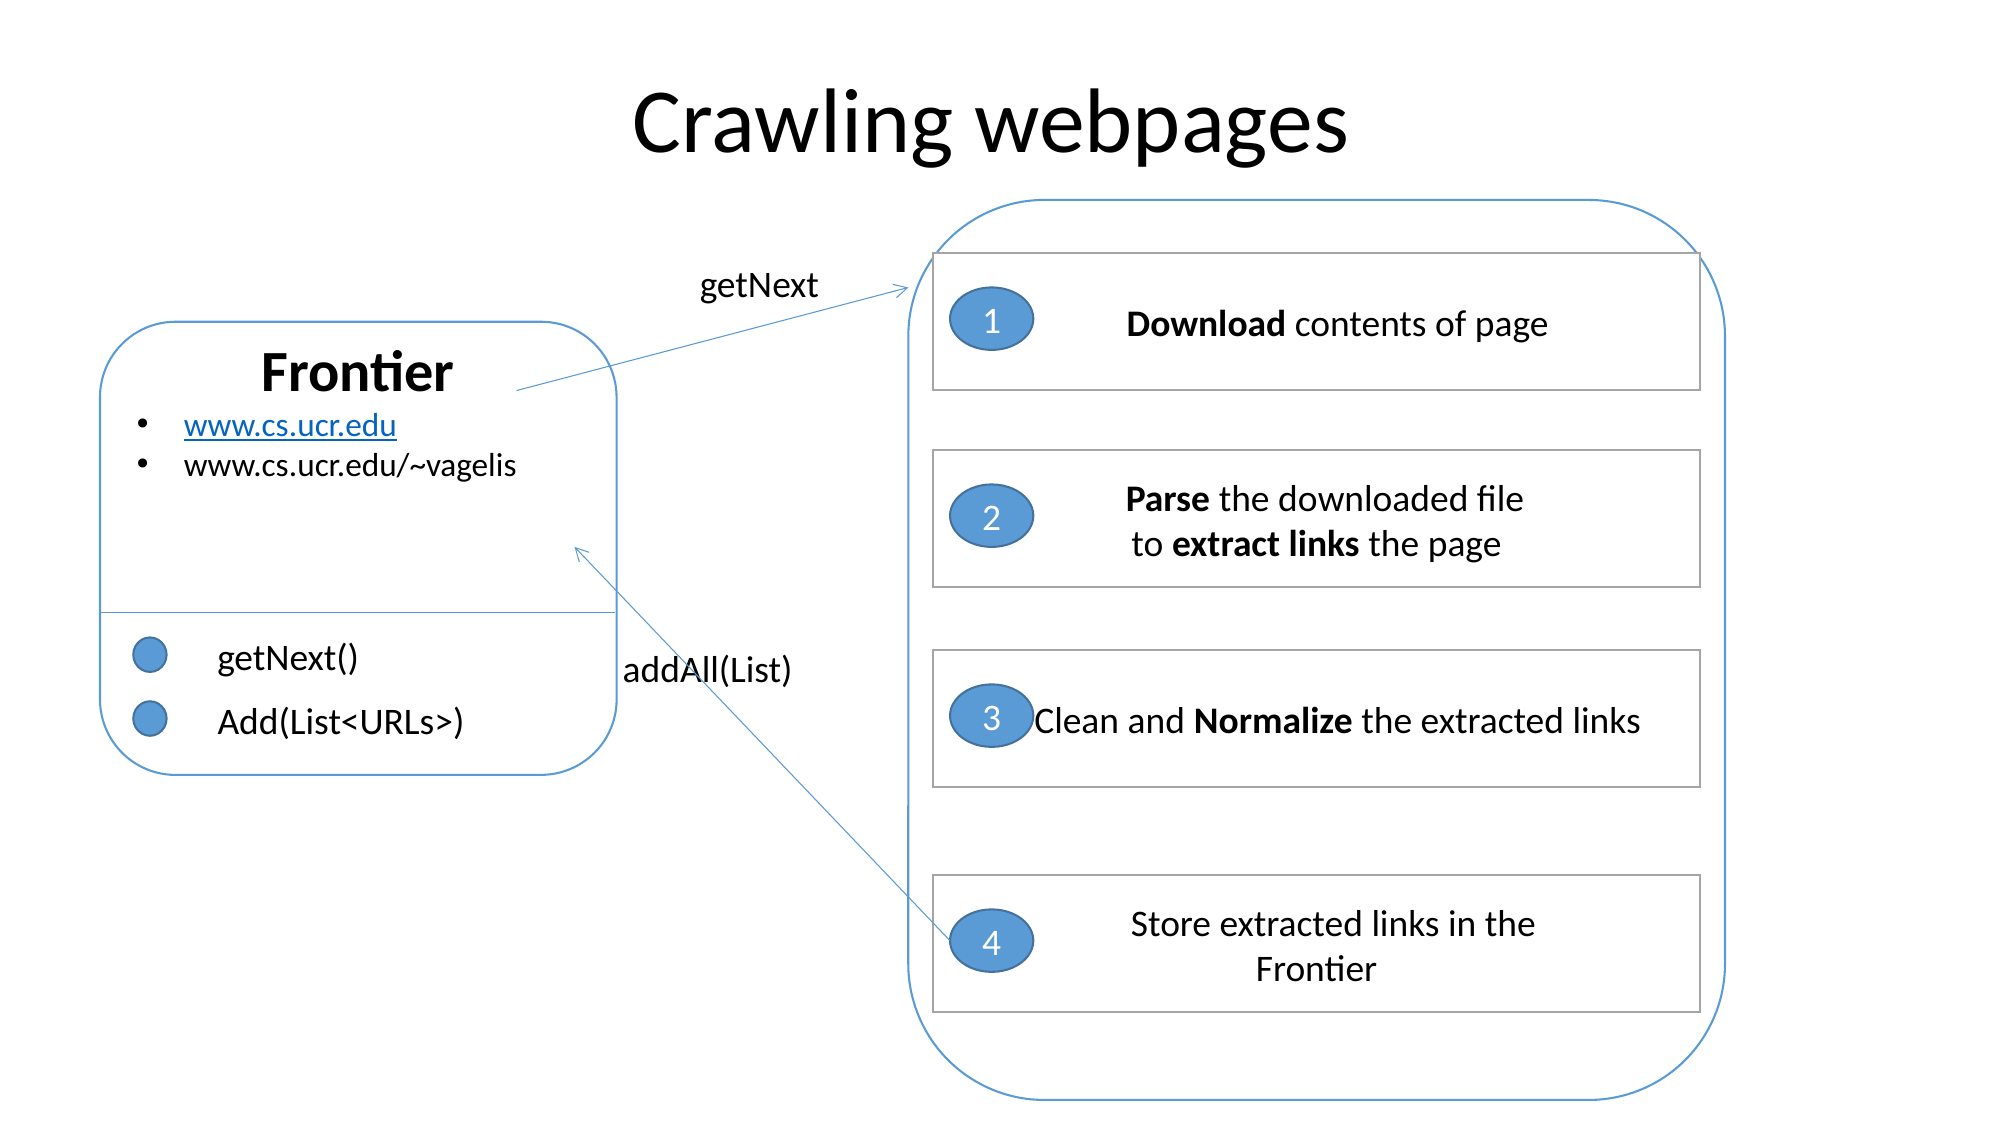

Crawling webpages

getNext
     Download contents of page
1
Frontier
www.cs.ucr.edu
www.cs.ucr.edu/~vagelis

   Parse the downloaded file
to extract links the page
2
getNext()

addAll(List)
     Clean and Normalize the extracted links
3
Add(List<URLs>)

     Store extracted links in the
Frontier
4